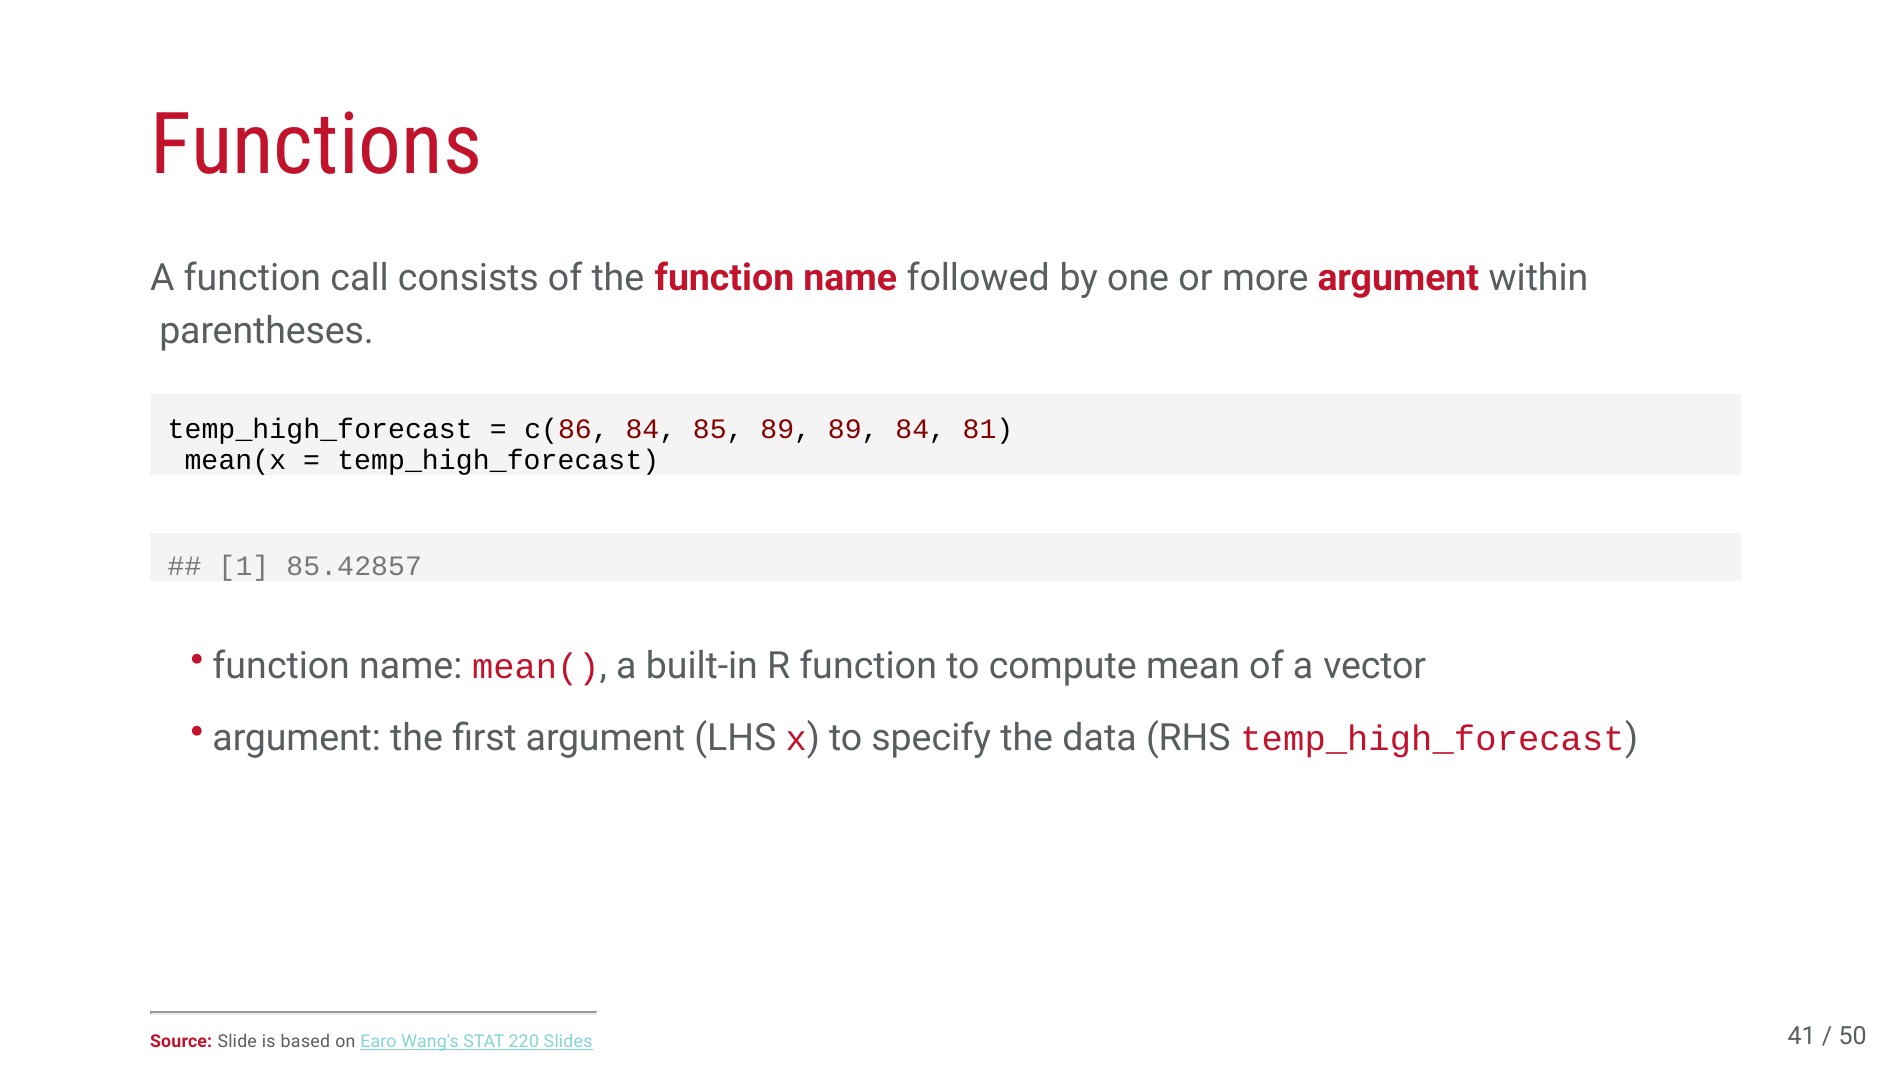

# Functions
A function call consists of the function name followed by one or more argument within  parentheses.
temp_high_forecast = c(86, 84, 85, 89, 89, 84, 81)  mean(x = temp_high_forecast)
## [1] 85.42857
function name: mean(), a built-in R function to compute mean of a vector
argument: the first argument (LHS x) to specify the data (RHS temp_high_forecast)

41 / 50
Source: Slide is based on Earo Wang's STAT 220 Slides